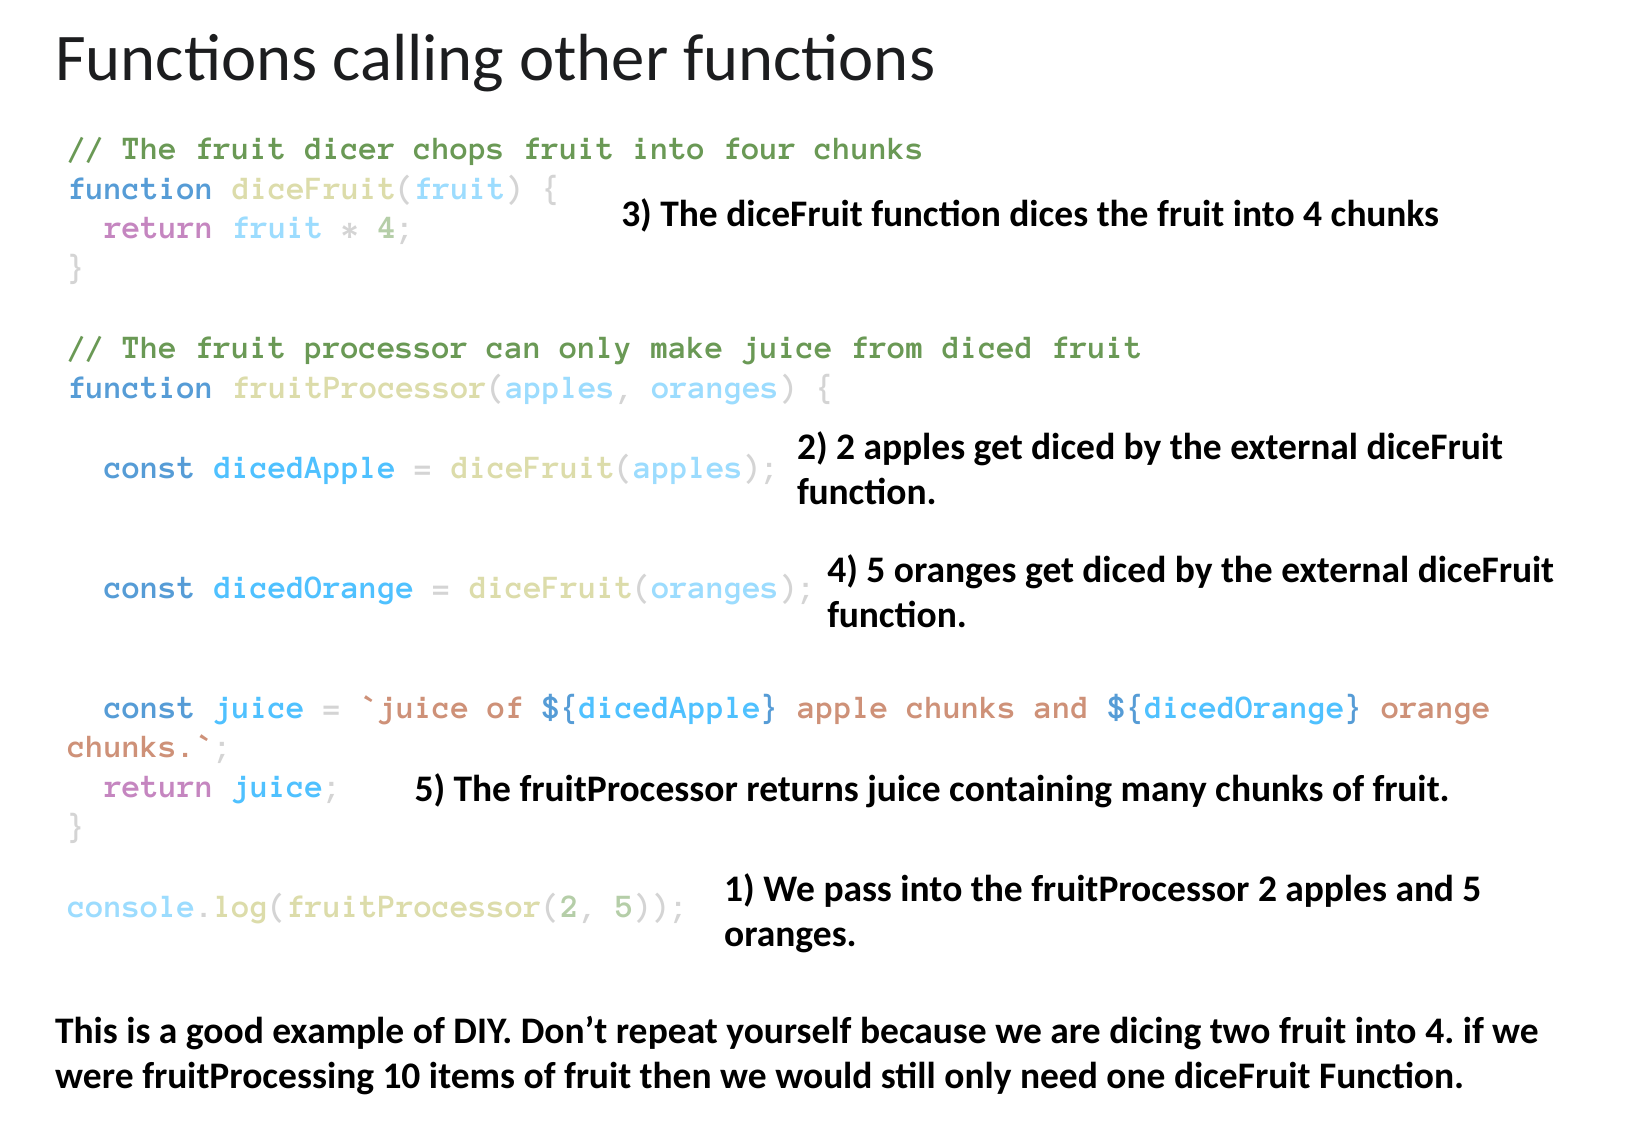

Functions calling other functions
// The fruit dicer chops fruit into four chunks
function diceFruit(fruit) {
  return fruit * 4;
}
// The fruit processor can only make juice from diced fruit
function fruitProcessor(apples, oranges) {

  const dicedApple = diceFruit(apples);

  const dicedOrange = diceFruit(oranges);

  const juice = `juice of ${dicedApple} apple chunks and ${dicedOrange} orange chunks.`;
  return juice;
}
console.log(fruitProcessor(2, 5));
3) The diceFruit function dices the fruit into 4 chunks
2) 2 apples get diced by the external diceFruit function.
4) 5 oranges get diced by the external diceFruit function.
5) The fruitProcessor returns juice containing many chunks of fruit.
1) We pass into the fruitProcessor 2 apples and 5 oranges.
This is a good example of DIY. Don’t repeat yourself because we are dicing two fruit into 4. if we were fruitProcessing 10 items of fruit then we would still only need one diceFruit Function.